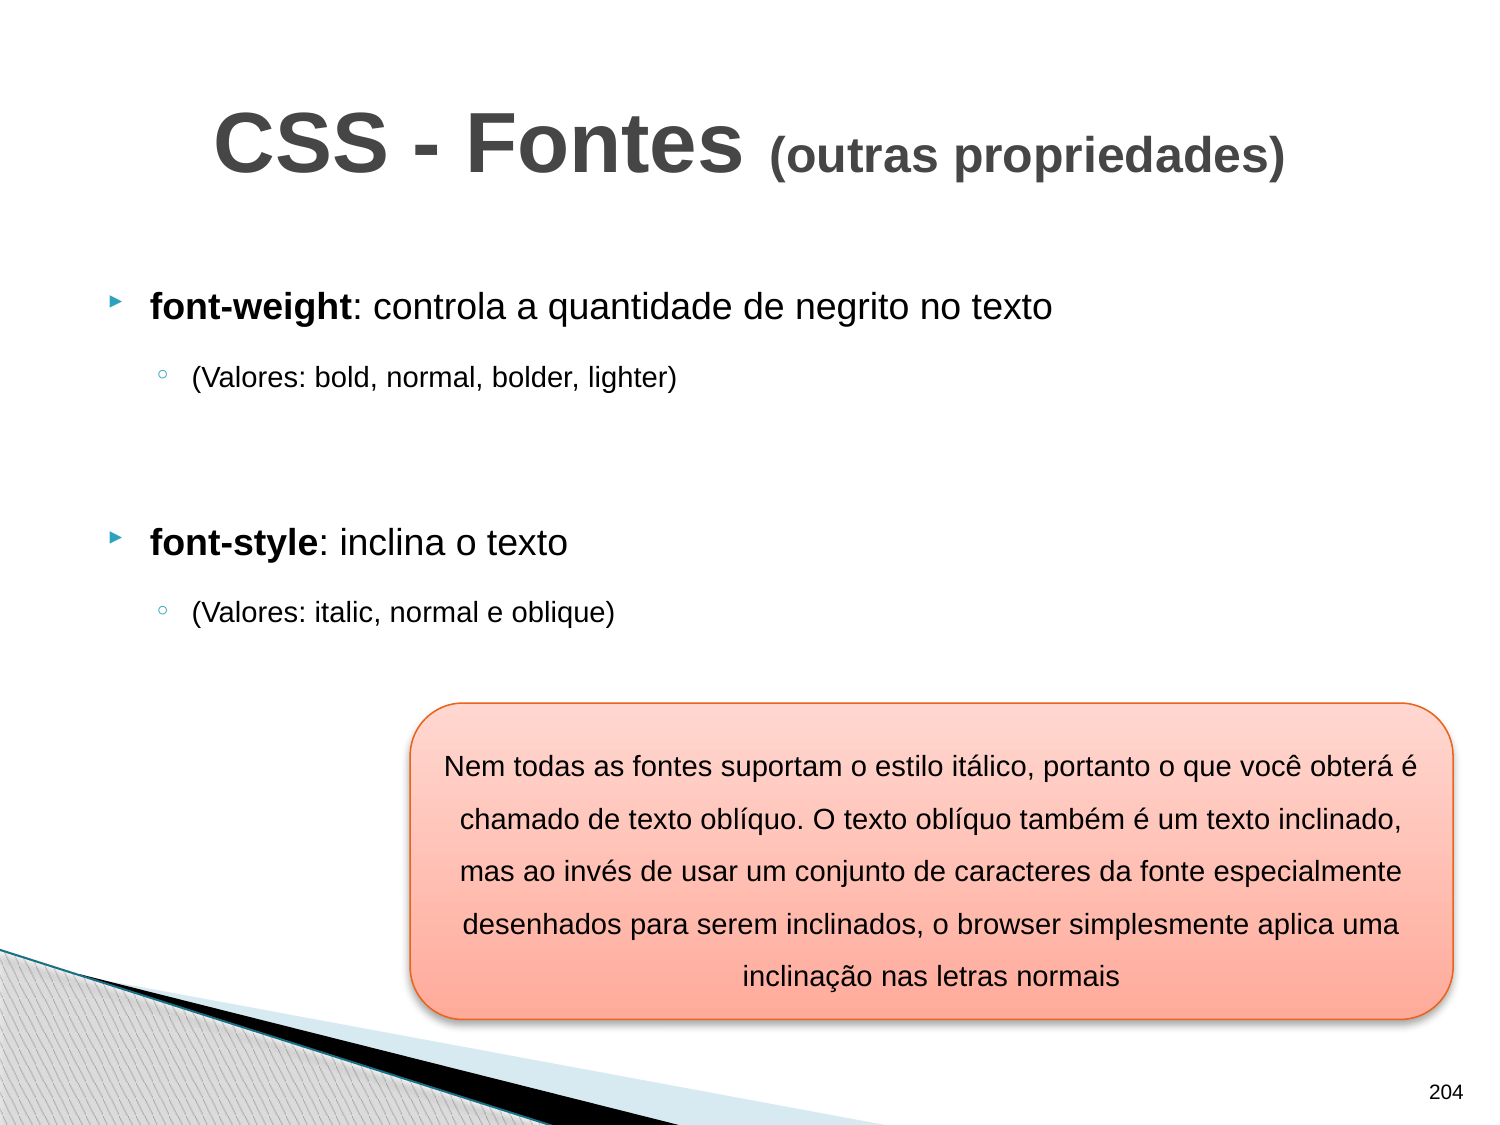

# CSS - Fontes (outras propriedades)
font-weight: controla a quantidade de negrito no texto
(Valores: bold, normal, bolder, lighter)

font-style: inclina o texto
(Valores: italic, normal e oblique)

Nem todas as fontes suportam o estilo itálico, portanto o que você obterá é chamado de texto oblíquo. O texto oblíquo também é um texto inclinado, mas ao invés de usar um conjunto de caracteres da fonte especialmente desenhados para serem inclinados, o browser simplesmente aplica uma inclinação nas letras normais
204